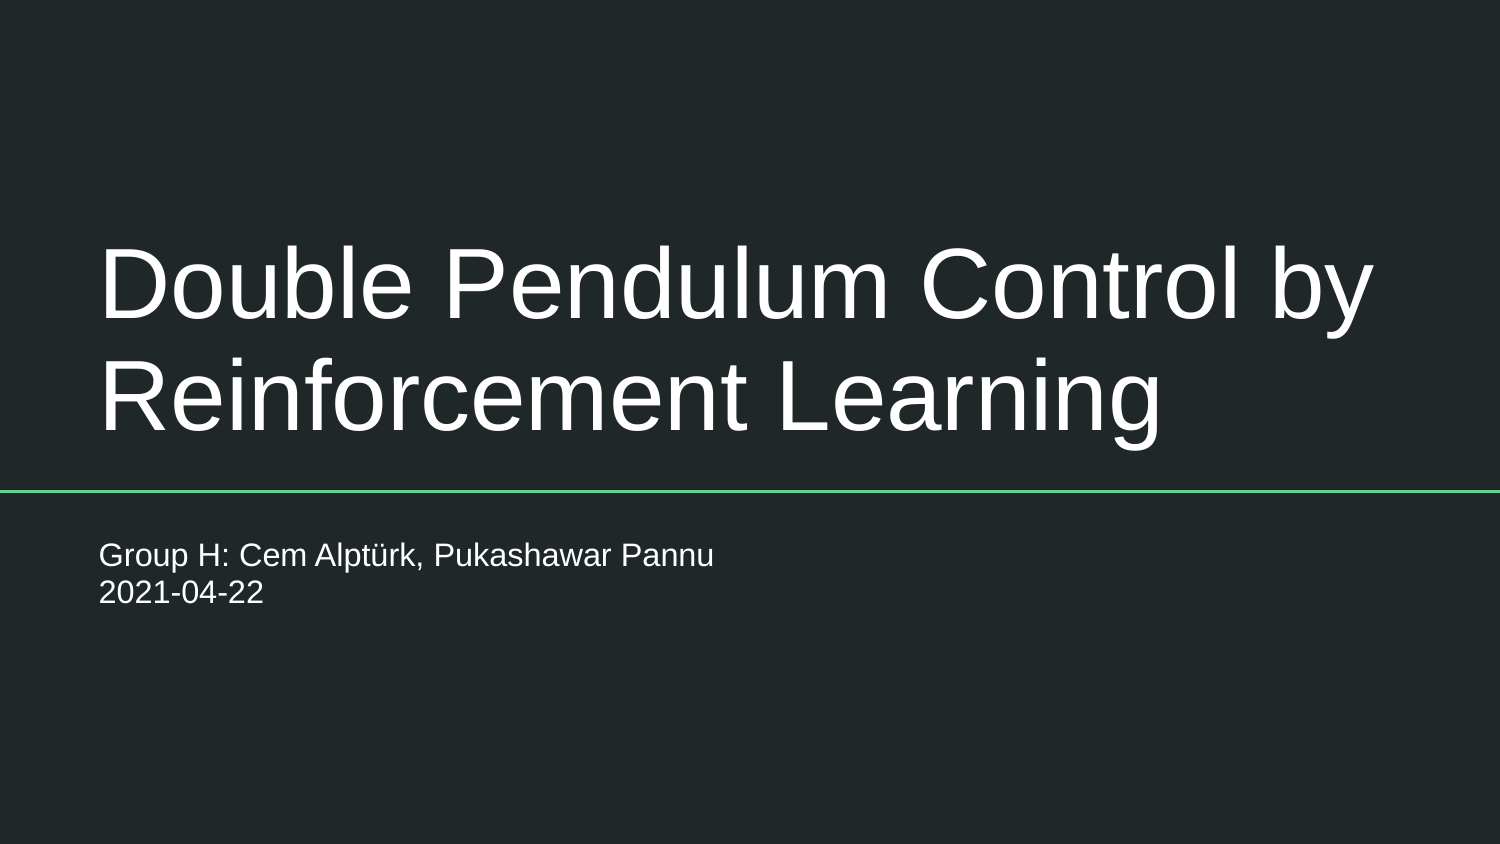

# Double Pendulum Control by Reinforcement Learning
Group H: Cem Alptürk, Pukashawar Pannu
2021-04-22